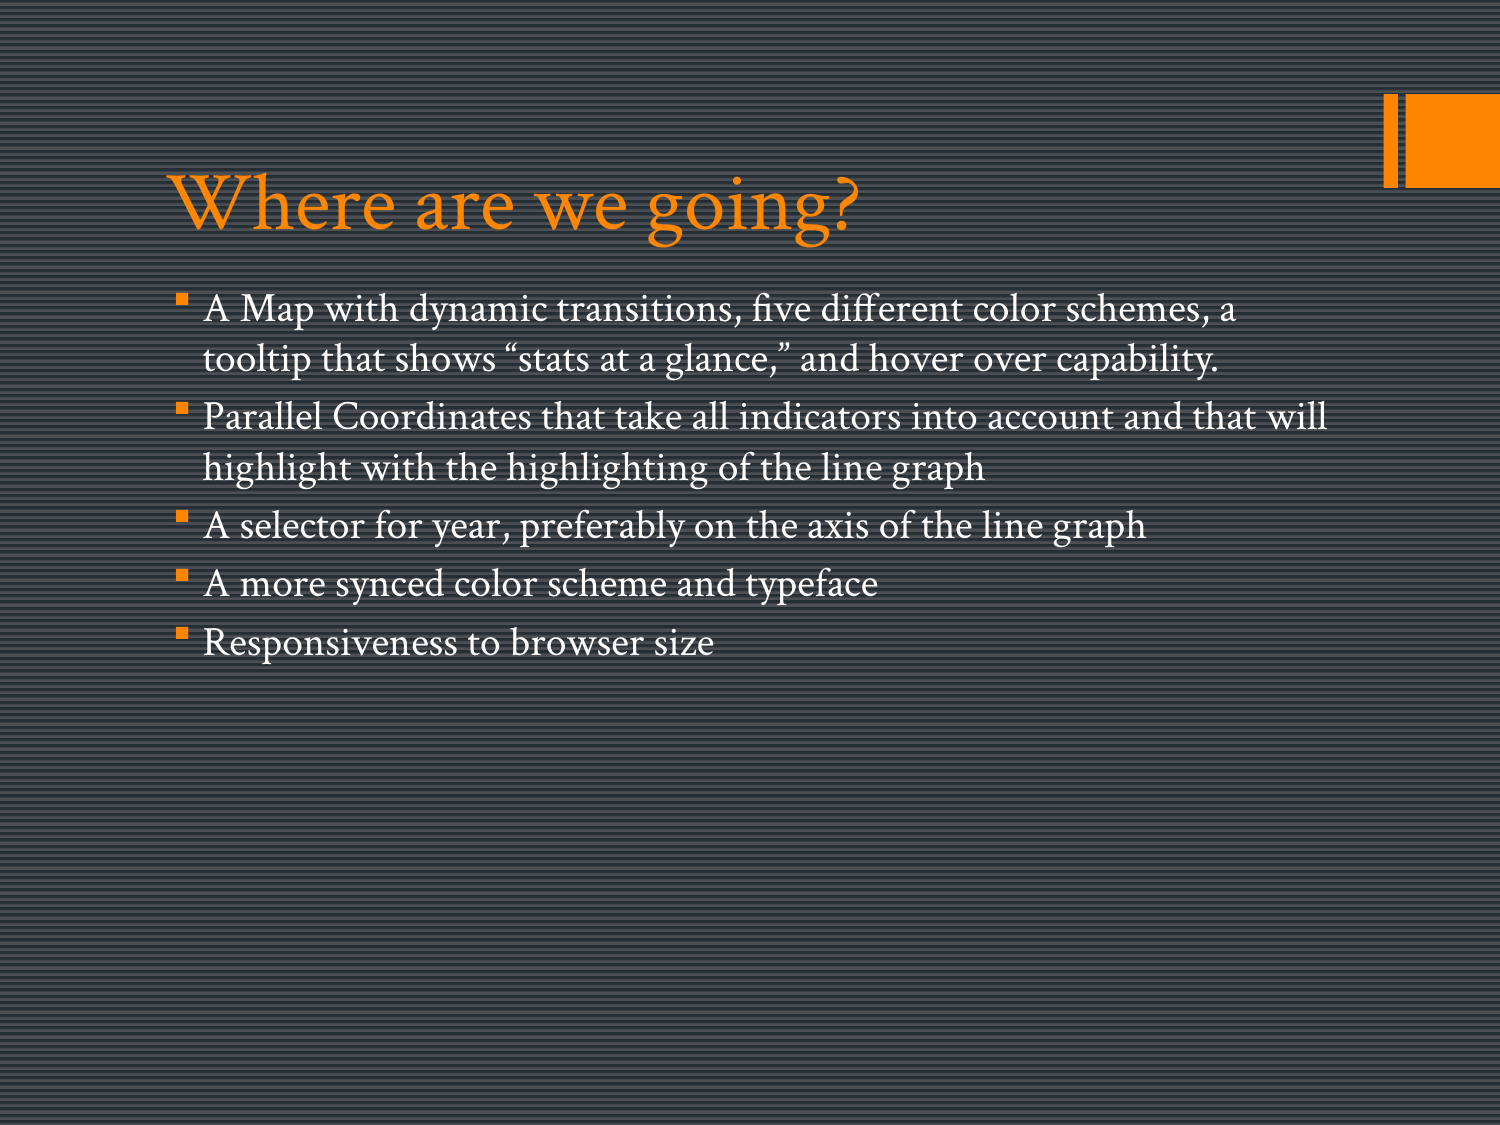

# Where are we going?
A Map with dynamic transitions, five different color schemes, a tooltip that shows “stats at a glance,” and hover over capability.
Parallel Coordinates that take all indicators into account and that will highlight with the highlighting of the line graph
A selector for year, preferably on the axis of the line graph
A more synced color scheme and typeface
Responsiveness to browser size